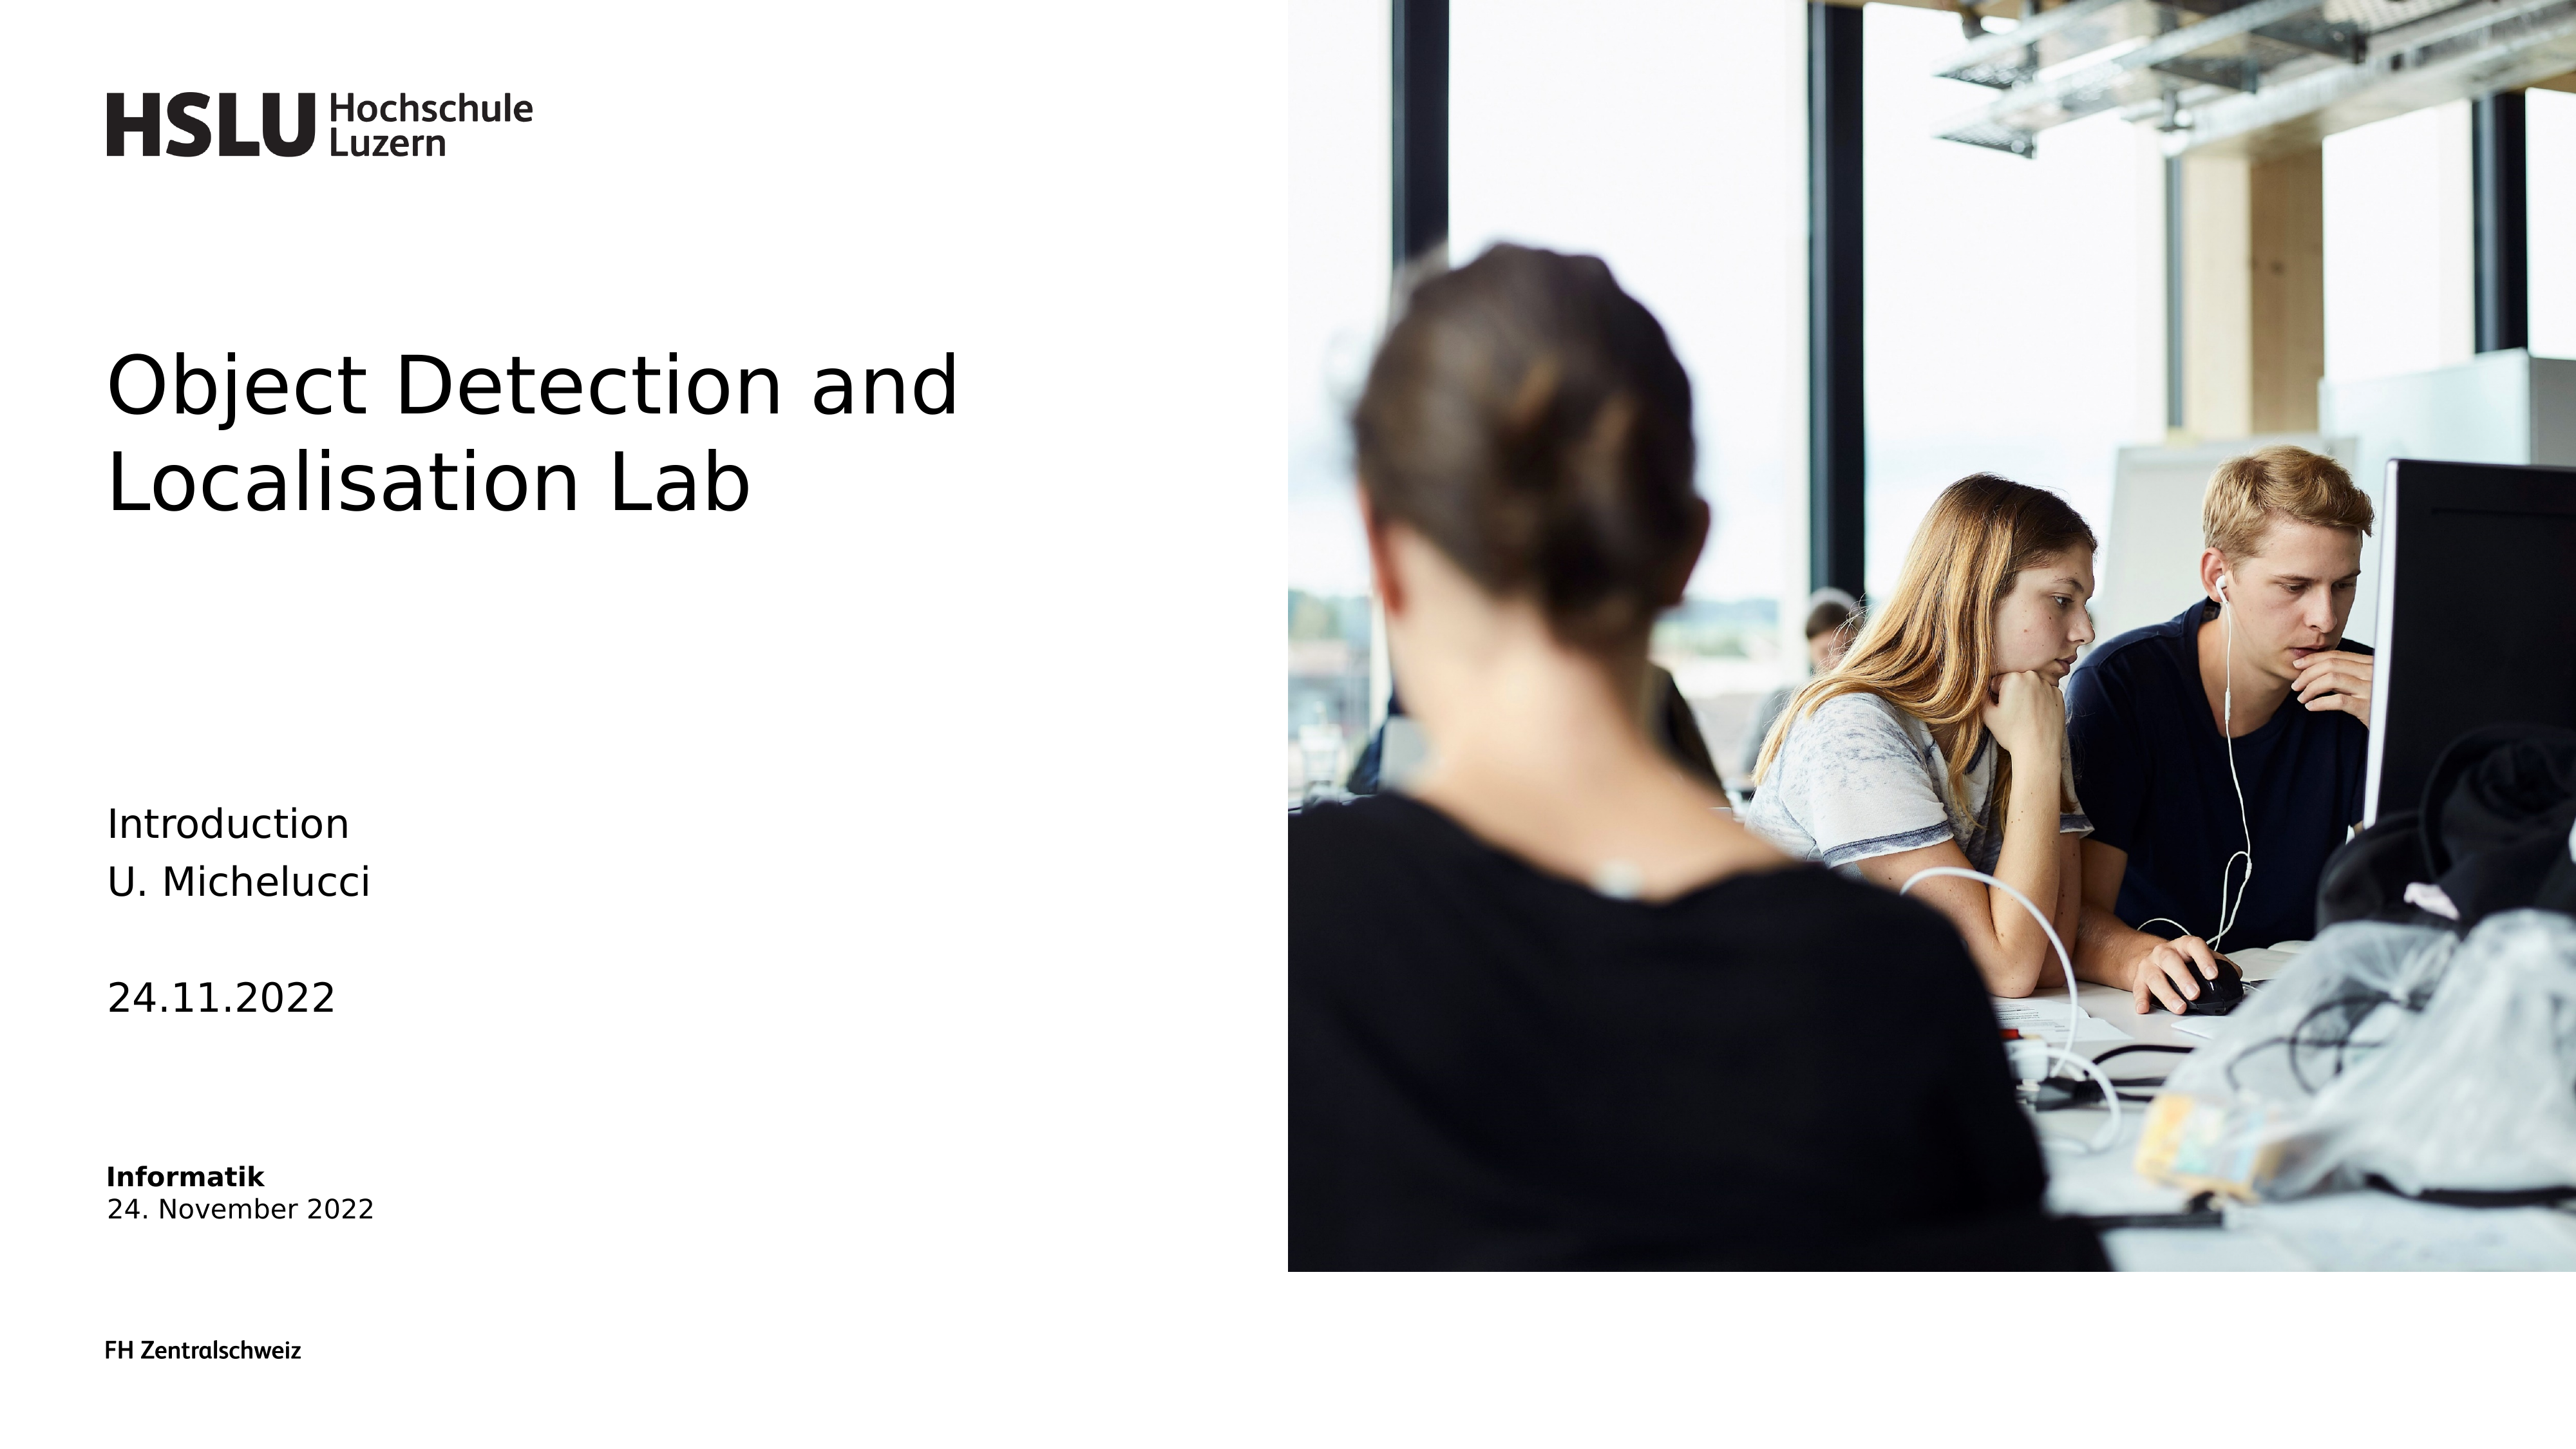

# Object Detection and Localisation Lab
Introduction
U. Michelucci

24.11.2022
Informatik
24. November 2022
Seite 1